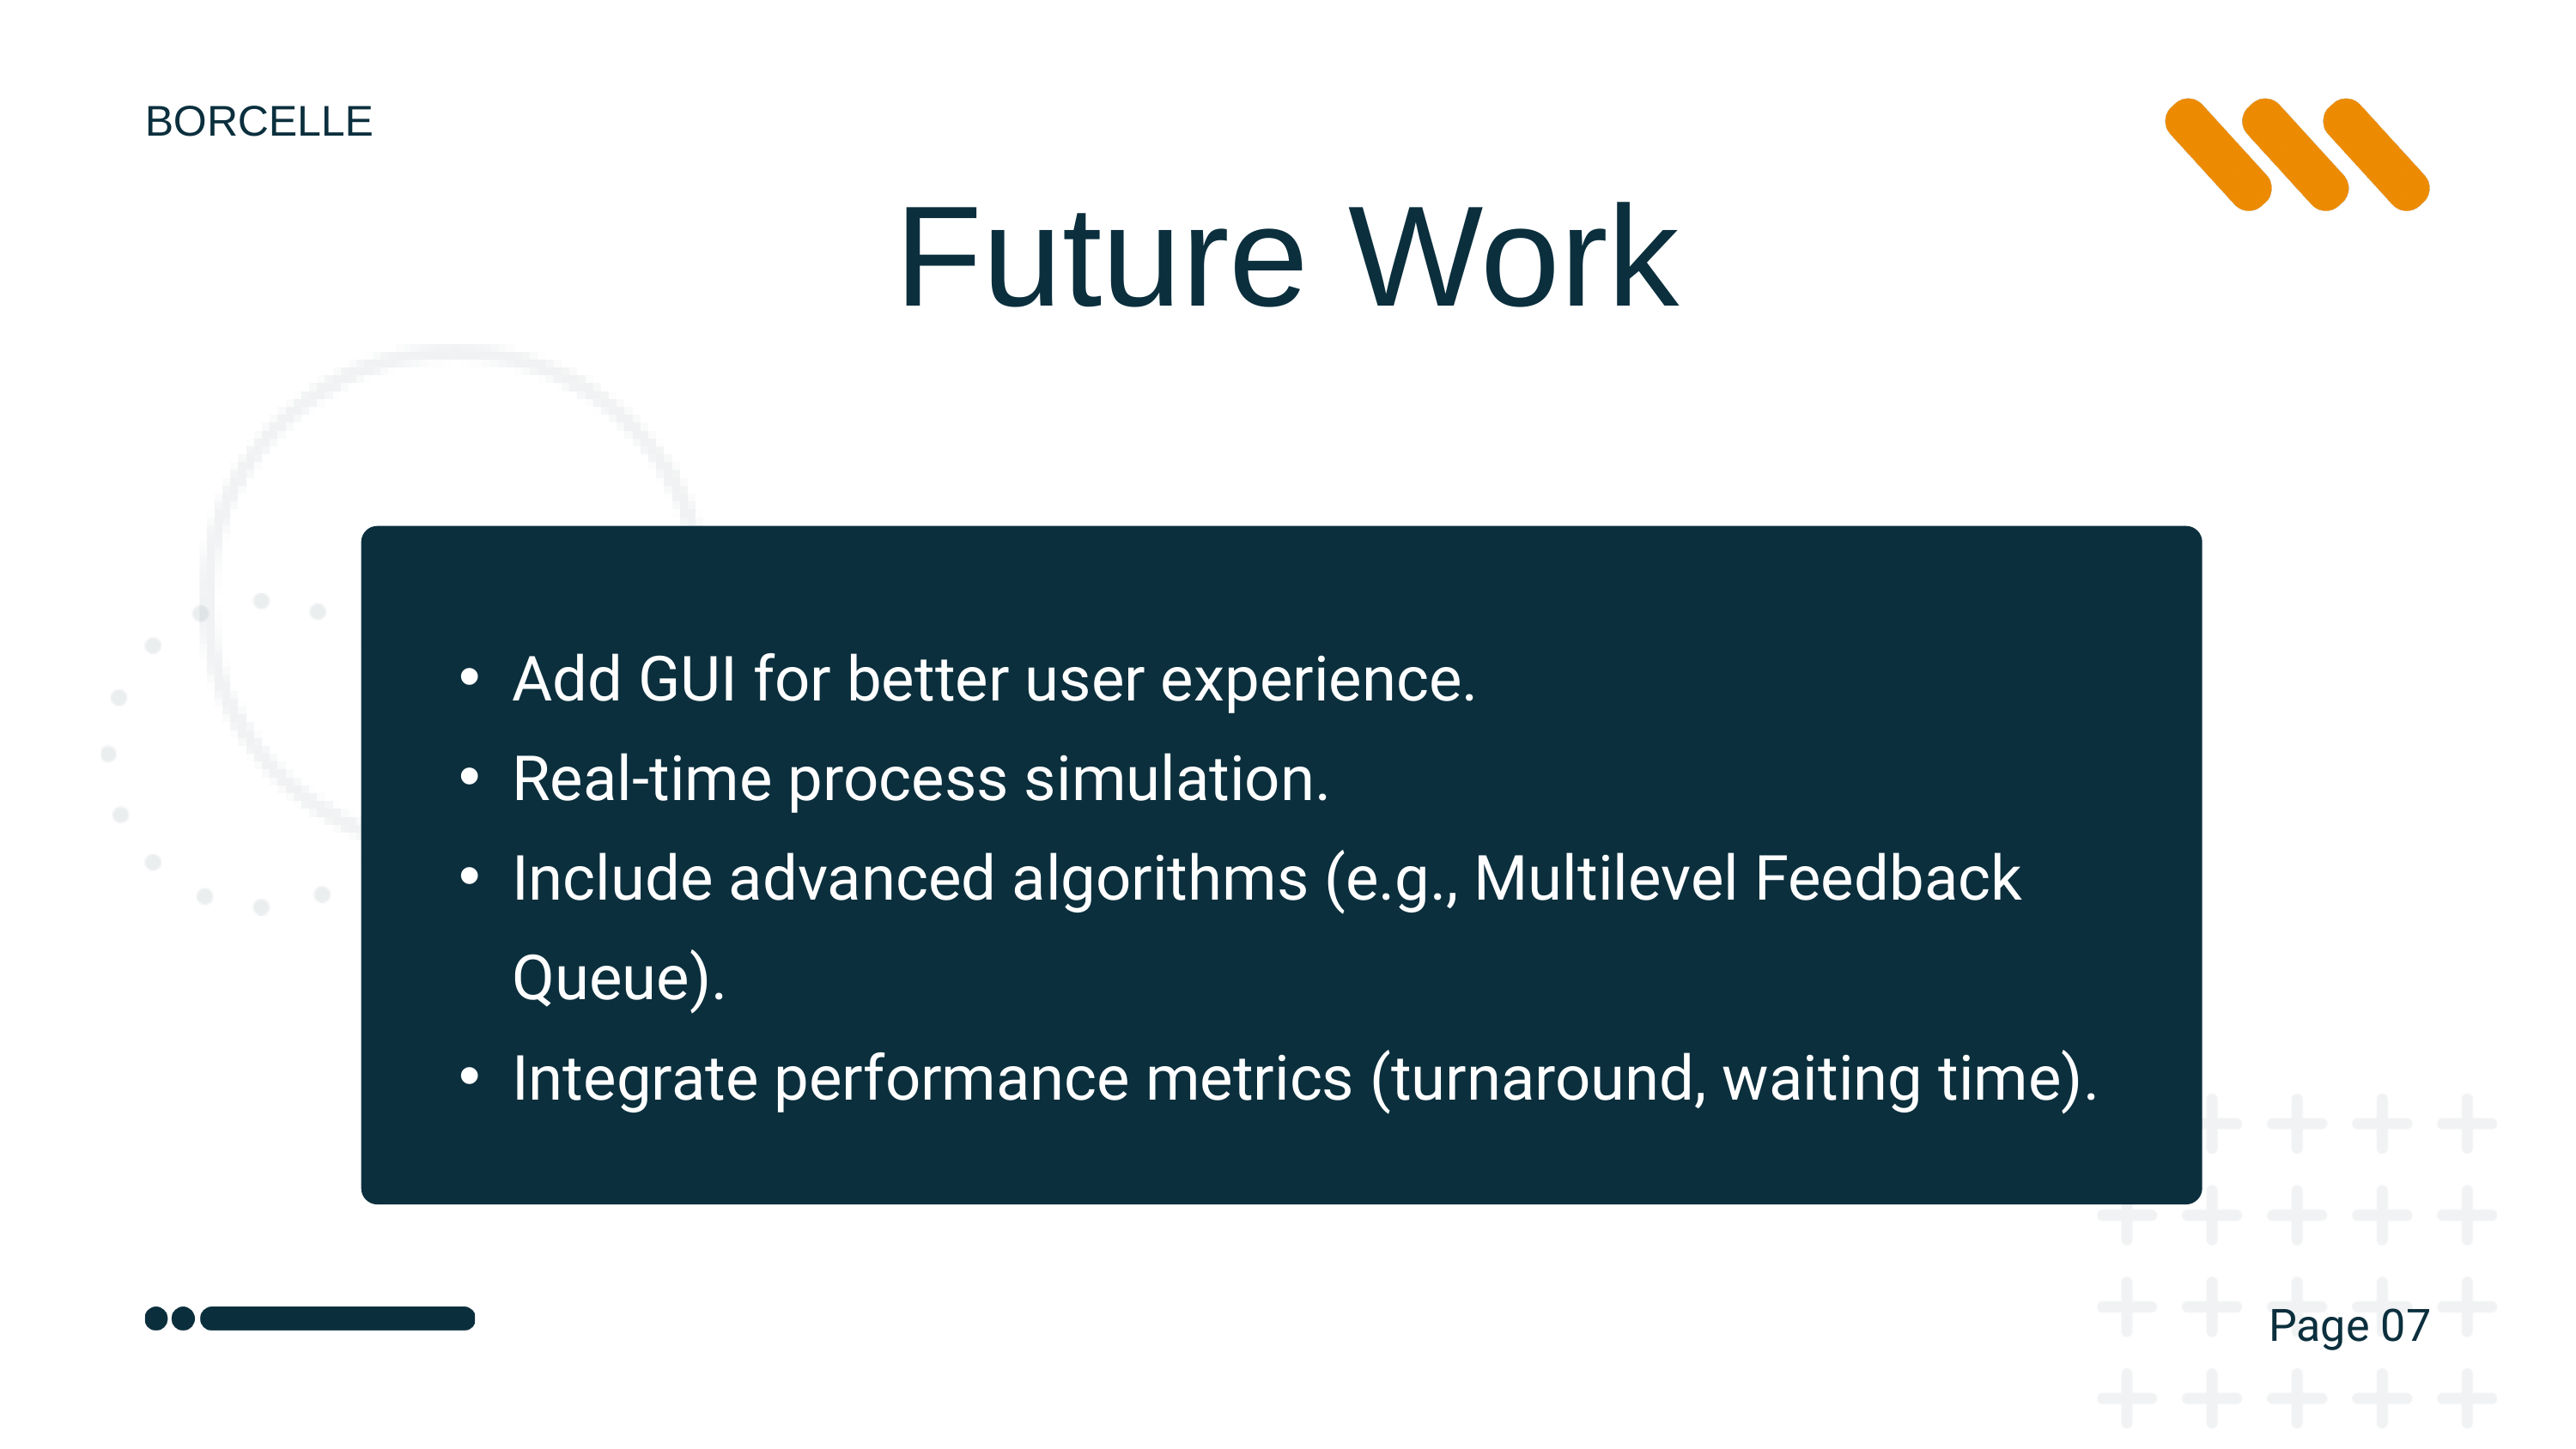

BORCELLE
Future Work

Add GUI for better user experience.
Real-time process simulation.
Include advanced algorithms (e.g., Multilevel Feedback Queue).
Integrate performance metrics (turnaround, waiting time).

Page 07